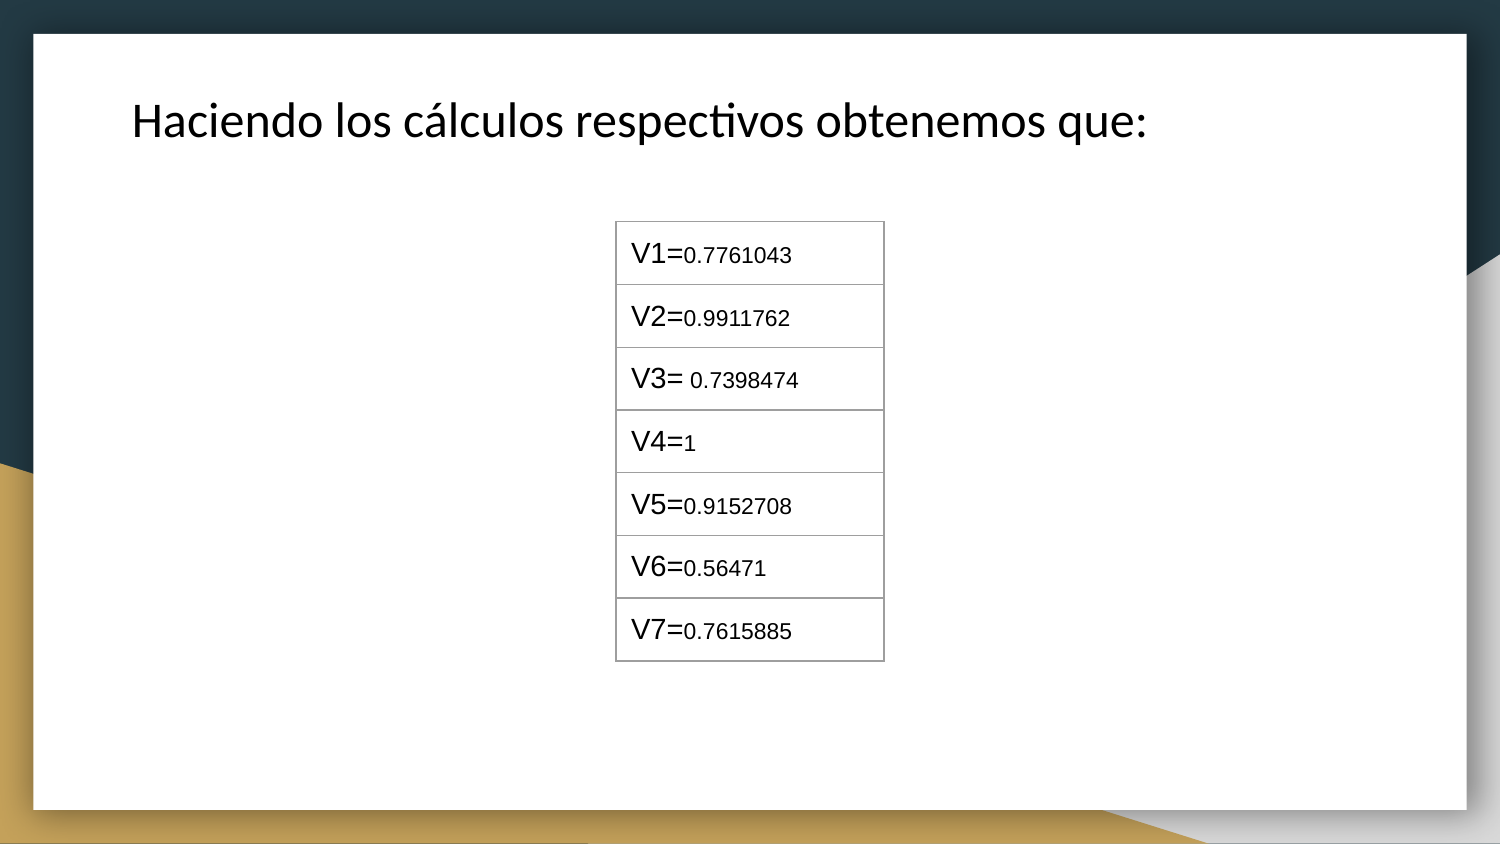

Haciendo los cálculos respectivos obtenemos que:
| V1=0.7761043 |
| --- |
| V2=0.9911762 |
| V3= 0.7398474 |
| V4=1 |
| V5=0.9152708 |
| V6=0.56471 |
| V7=0.7615885 |